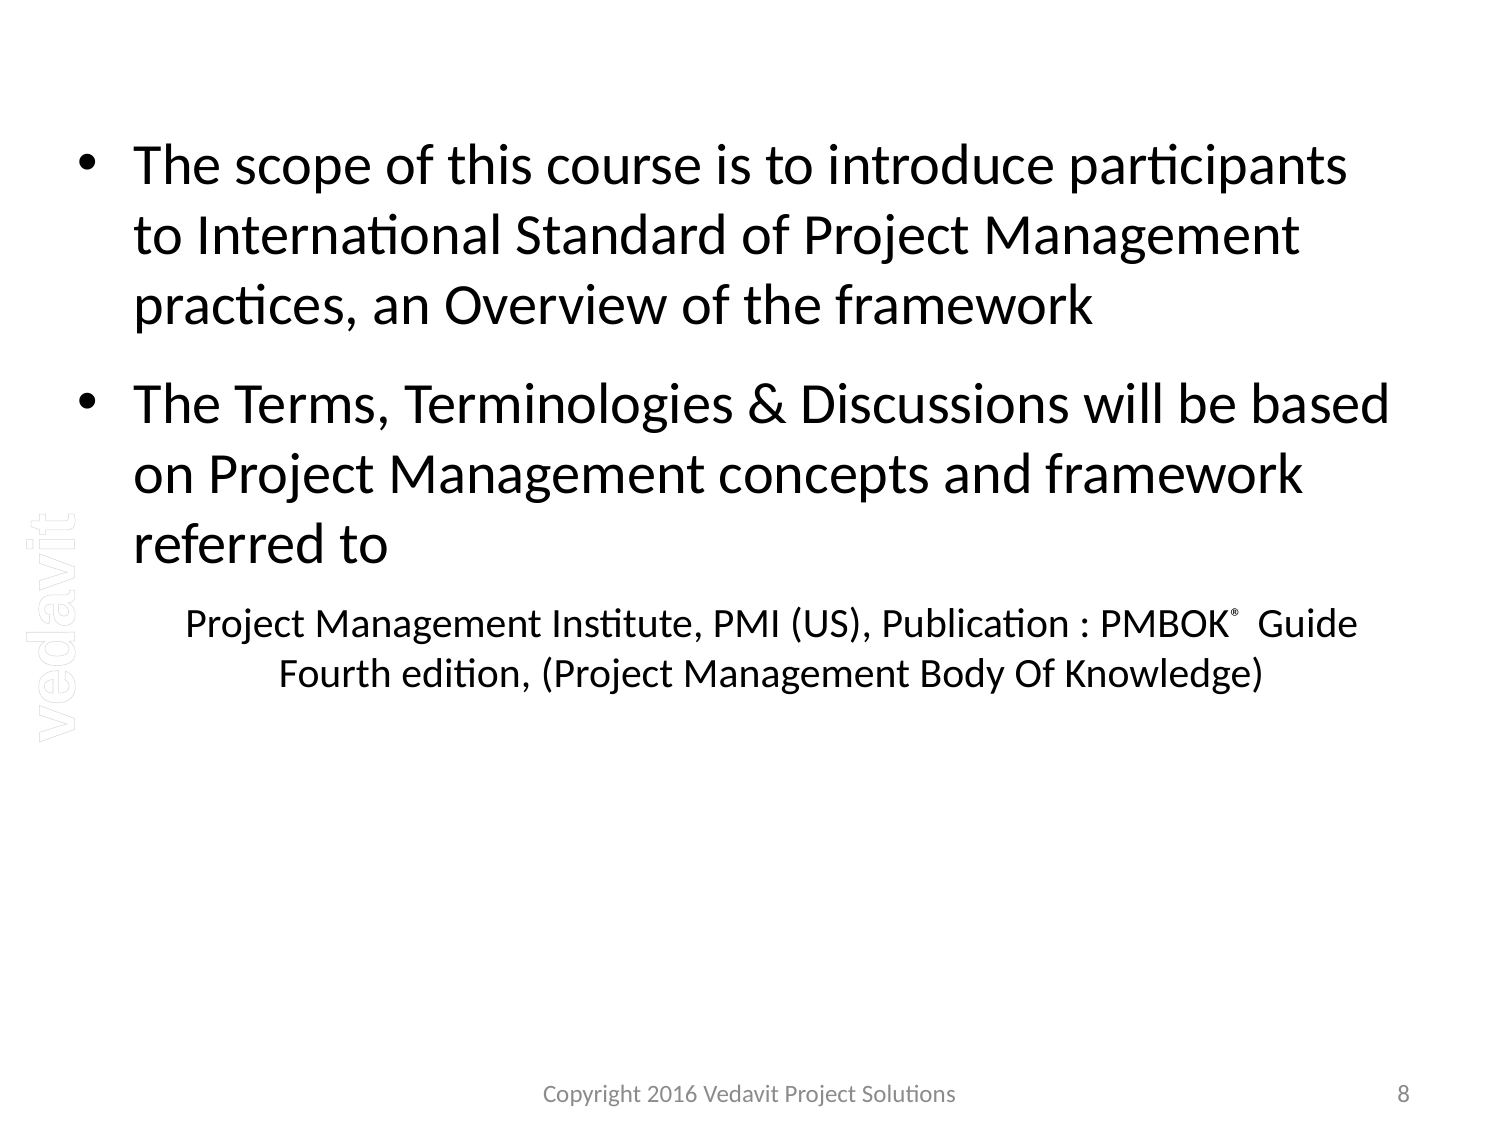

The scope of this course is to introduce participants to International Standard of Project Management practices, an Overview of the framework
The Terms, Terminologies & Discussions will be based on Project Management concepts and framework referred to
	Project Management Institute, PMI (US), Publication : PMBOK®  Guide Fourth edition, (Project Management Body Of Knowledge)
Copyright 2016 Vedavit Project Solutions
8